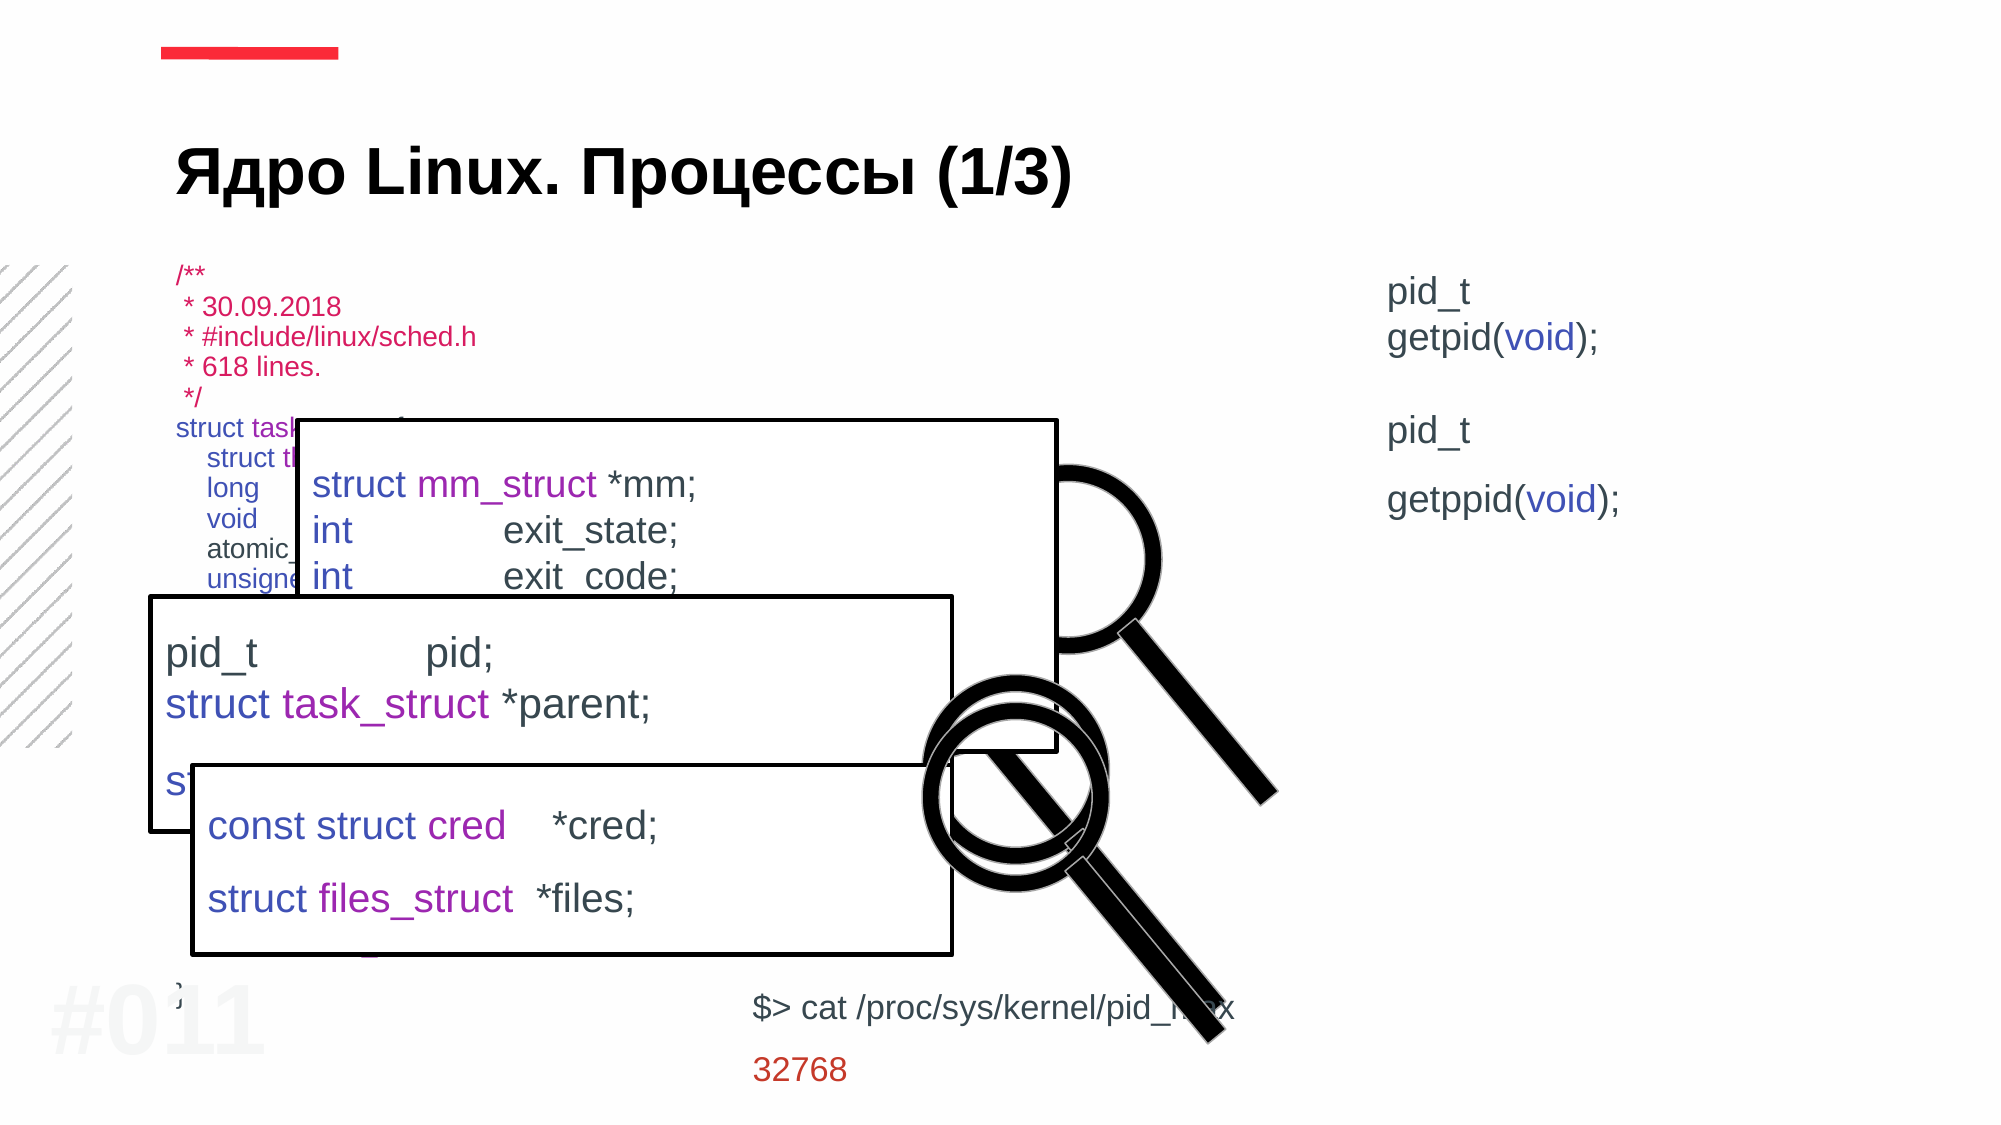

Ядро Linux. Процессы (1/3)
pid_t
getpid(void);

pid_t
getppid(void);
/**
 * 30.09.2018
 * #include/linux/sched.h
 * 618 lines.
 */
struct task_struct {
    struct thread_info      thread_info;
    long                    state;
    void                    *stack;
    atomic_t                usage;
    unsigned int            cpu;
    int                     prio;
    struct mm_struct        *mm;
    int                     exit_state;
    int                     exit_code;
    int                     exit_signal;
    pid_t                   pid;
    struct task_struct      *parent;
    struct list_head        children;
    u64                     start_time;
    const struct cred       *cred;
    struct files_struct     *files;
    struct thread_struct    thread;
};
struct mm_struct *mm;
int              exit_state;
int              exit_code;
int              exit_signal;

long          state;
atomic_t      usage;
unsigned int  cpu;
int           prio;

pid_t              pid;
struct task_struct *parent;
struct list_head   children;

const struct cred    *cred;
struct files_struct  *files;

#011
$> cat /proc/sys/kernel/pid_max
32768